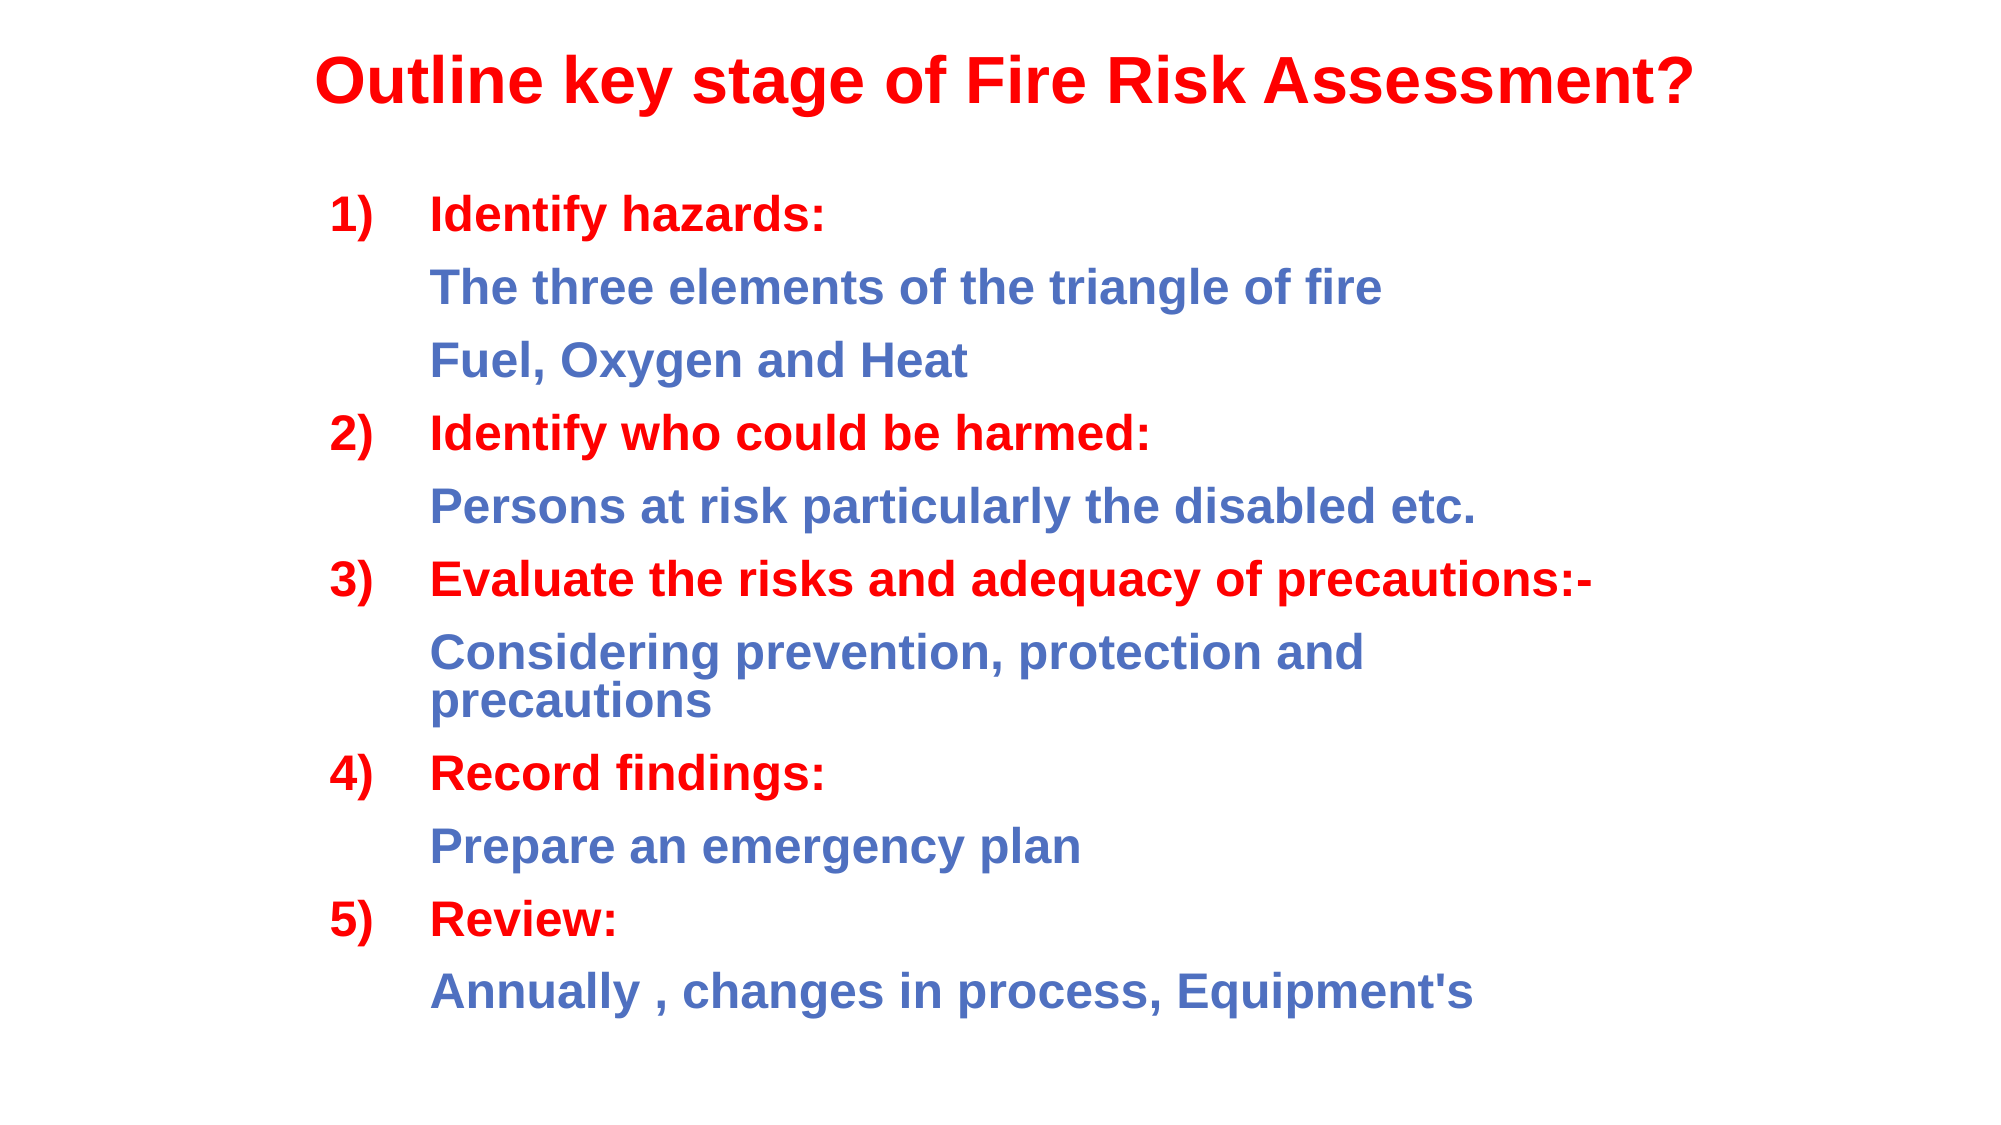

Outline key stage of Fire Risk Assessment?
Identify hazards:
	The three elements of the triangle of fire
	Fuel, Oxygen and Heat
2)	Identify who could be harmed:
	Persons at risk particularly the disabled etc.
3)	Evaluate the risks and adequacy of precautions:-
	Considering prevention, protection and precautions
4)	Record findings:
	Prepare an emergency plan
5)	Review:
	Annually , changes in process, Equipment's